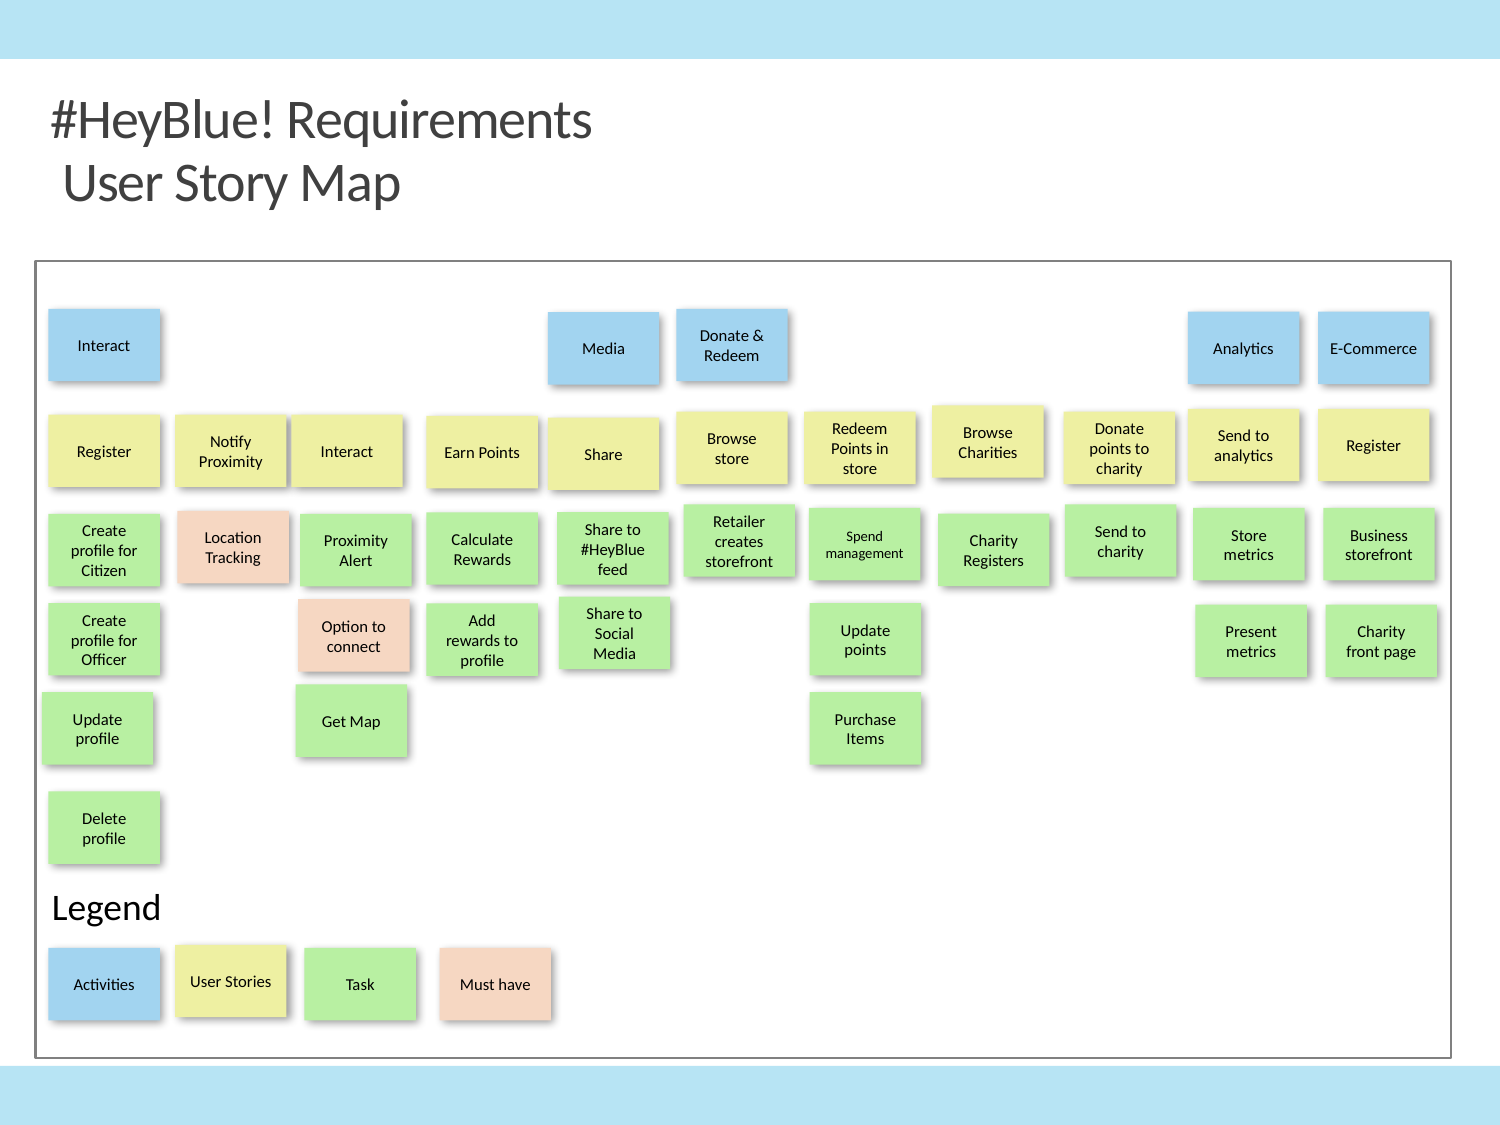

# #HeyBlue! Requirements User Story Map

Interact
Donate & Redeem
Analytics
E-Commerce
Media
Browse Charities
Send to analytics
Register
Donate points to charity
Browse store
Redeem Points in store
Register
Notify
Proximity
Interact
Earn Points
Share
Retailer creates storefront
Send to charity
Spend management
Store metrics
Business storefront
Location Tracking
Share to #HeyBlue feed
Calculate Rewards
Charity Registers
Create profile for Citizen
Proximity Alert
Share to Social Media
Option to connect
Create profile for Officer
Update points
Add rewards to profile
Present metrics
Charity front page
Get Map
Purchase Items
Update profile
Delete profile
Legend
User Stories
Task
Must have
Activities